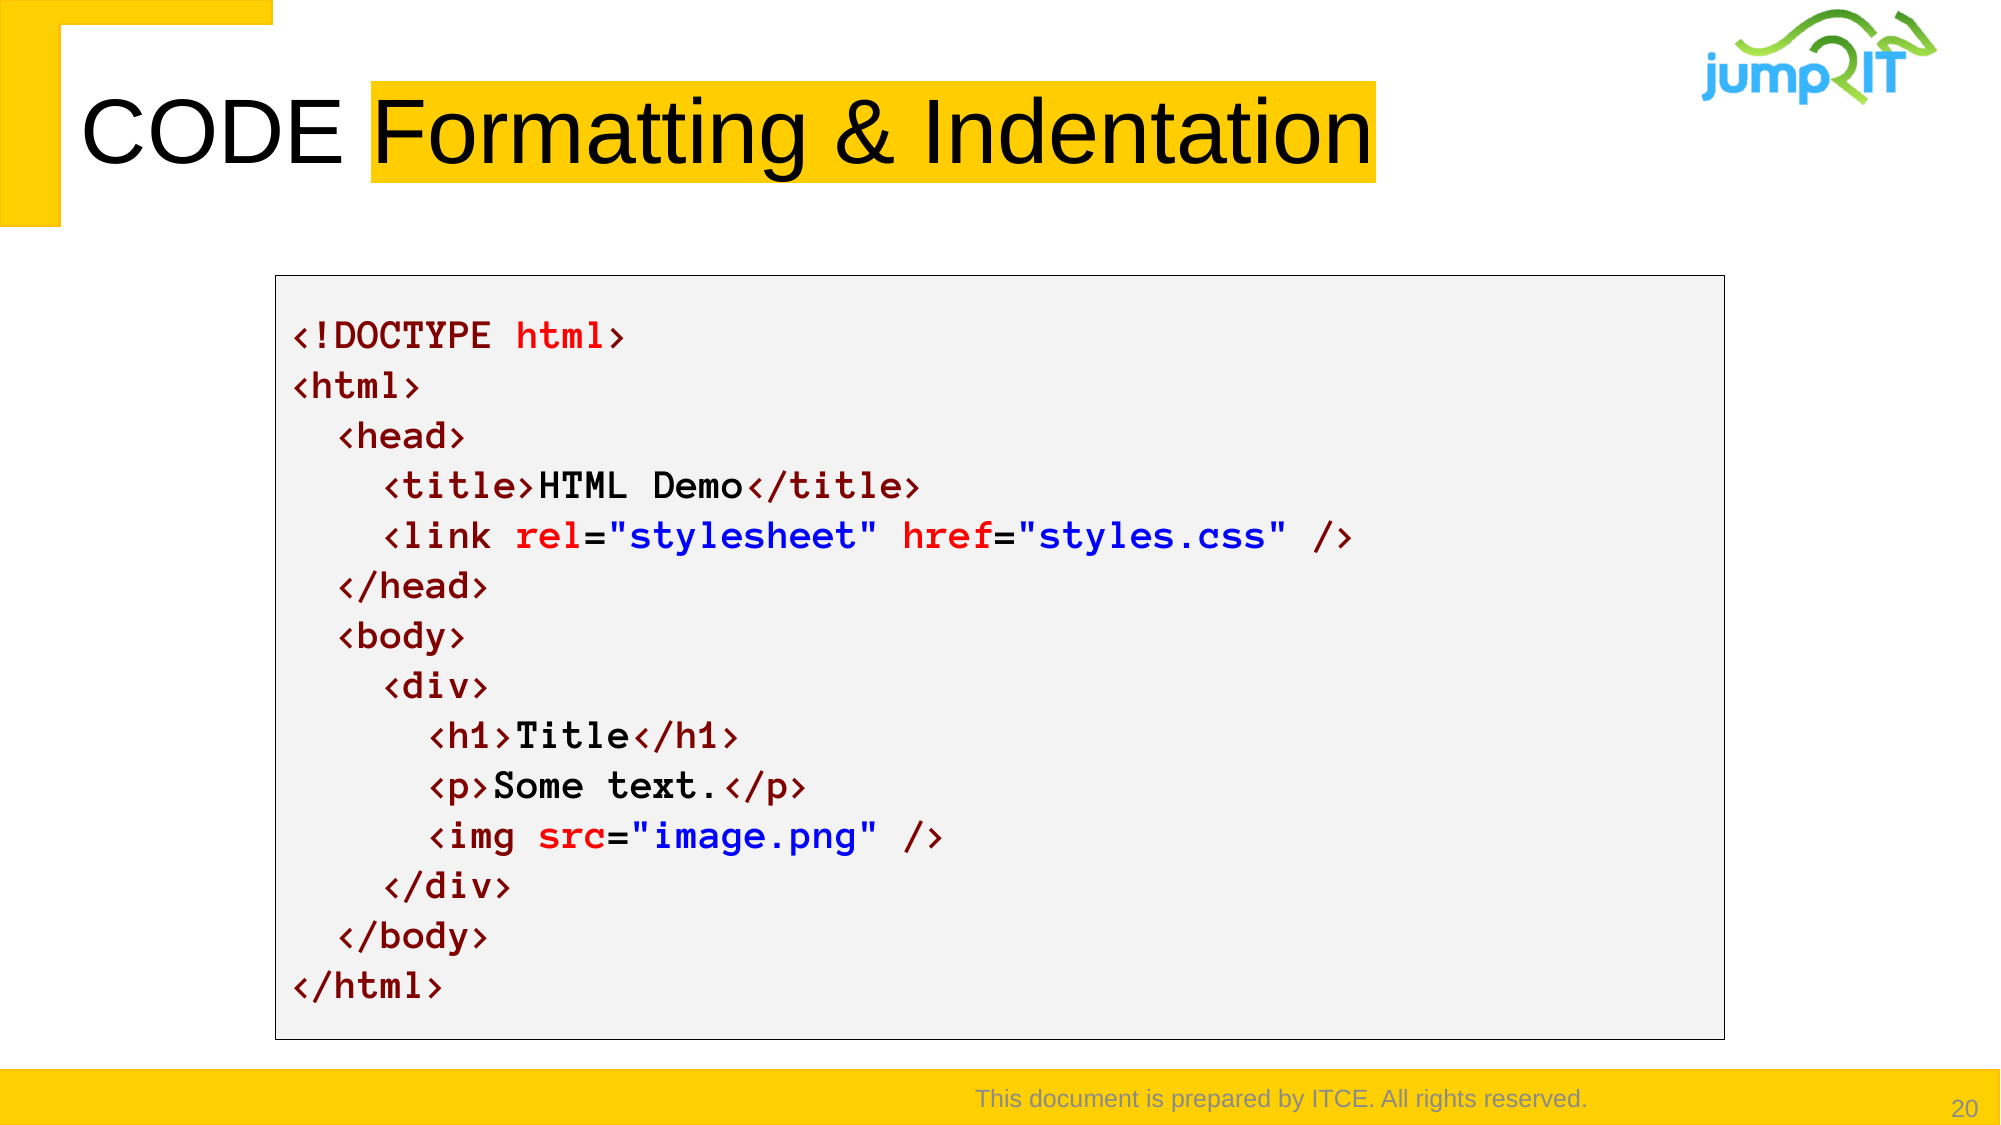

# CODE Formatting & Indentation
<!DOCTYPE html>
<html>
  <head>
    <title>HTML Demo</title>
    <link rel="stylesheet" href="styles.css" />
  </head>
  <body>
    <div>
      <h1>Title</h1>
      <p>Some text.</p>
      <img src="image.png" />
    </div>
  </body>
</html>
This document is prepared by ITCE. All rights reserved.
20